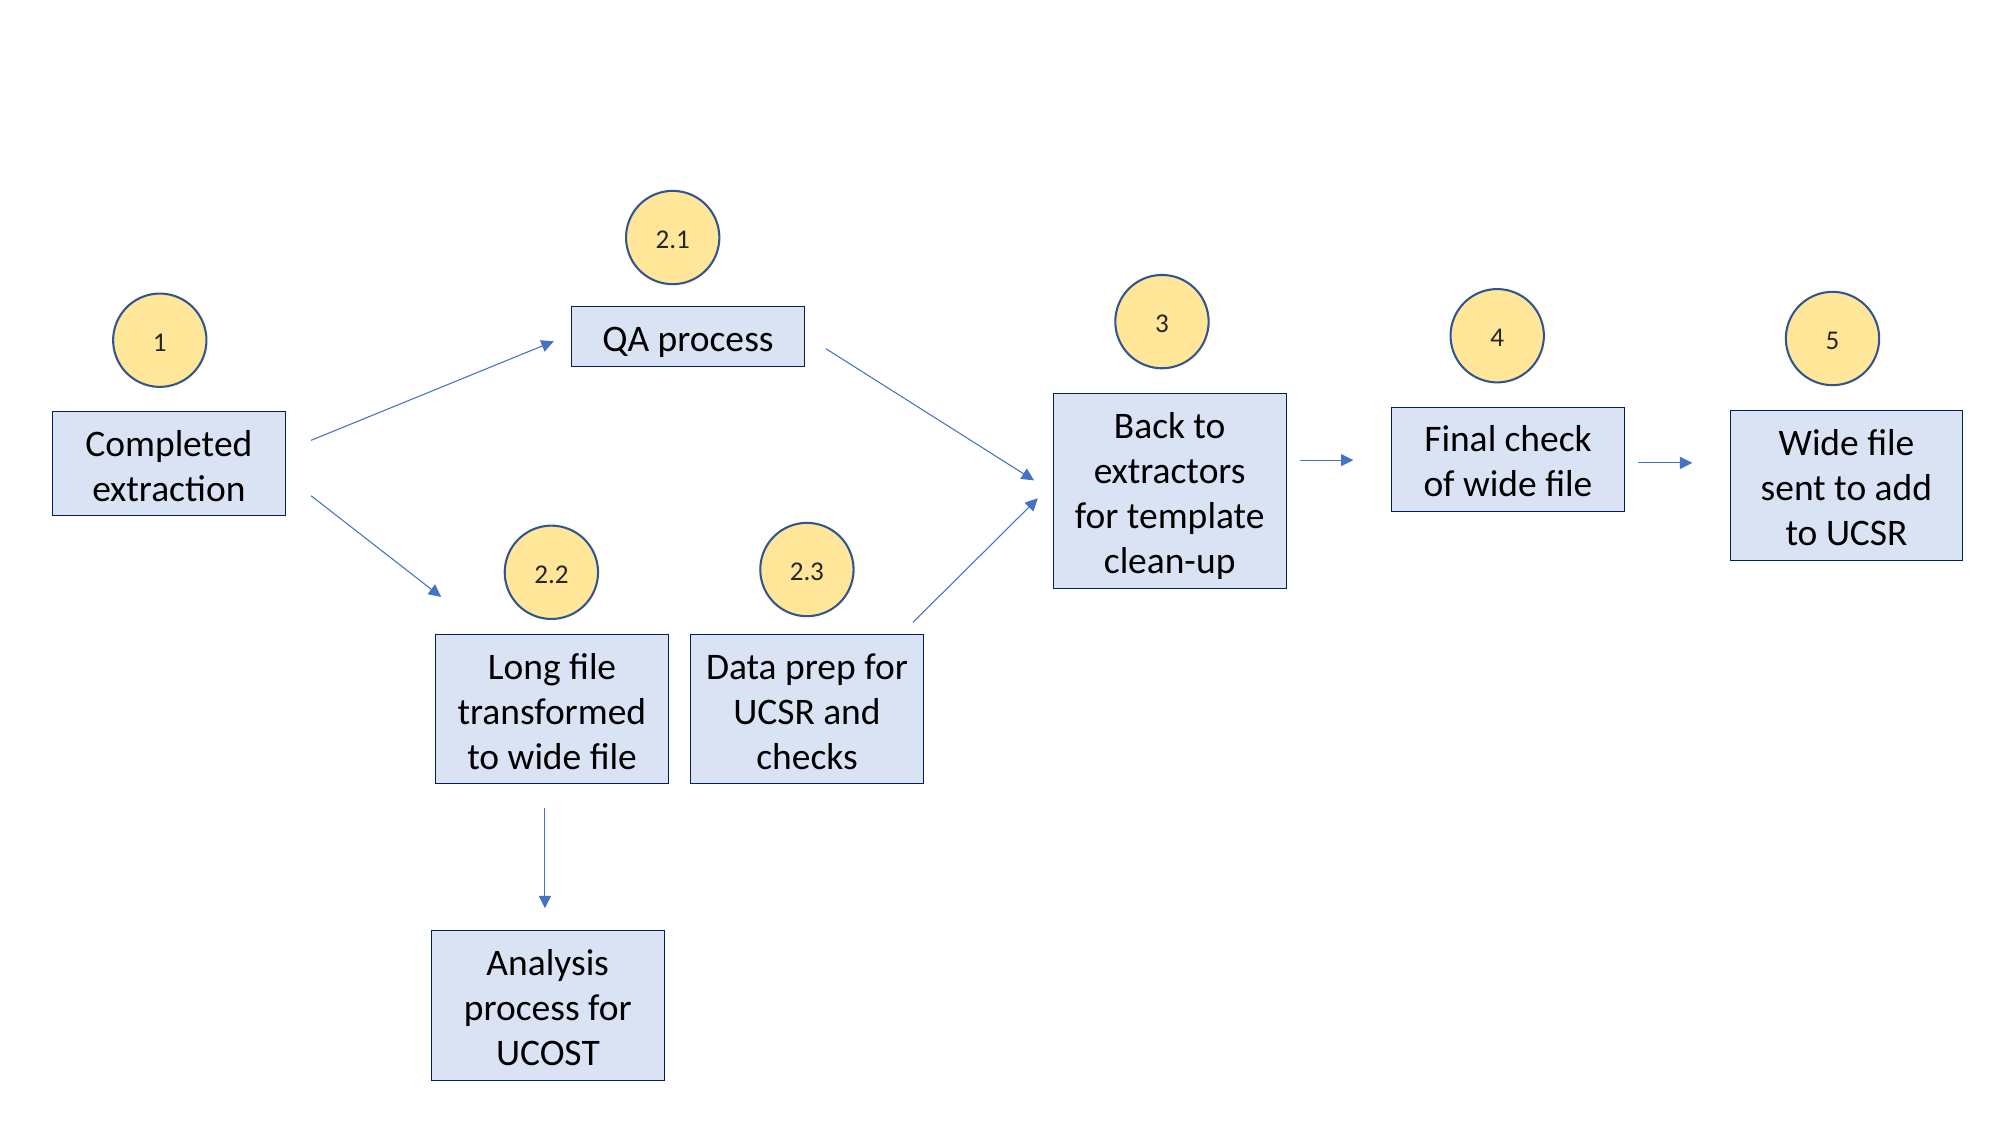

2.1
3
4
5
1
QA process
Back to extractors for template clean-up
Final check of wide file
Wide file sent to add to UCSR
Completed extraction
2.3
2.2
Long file transformed to wide file
Data prep for UCSR and checks
Analysis process for UCOST